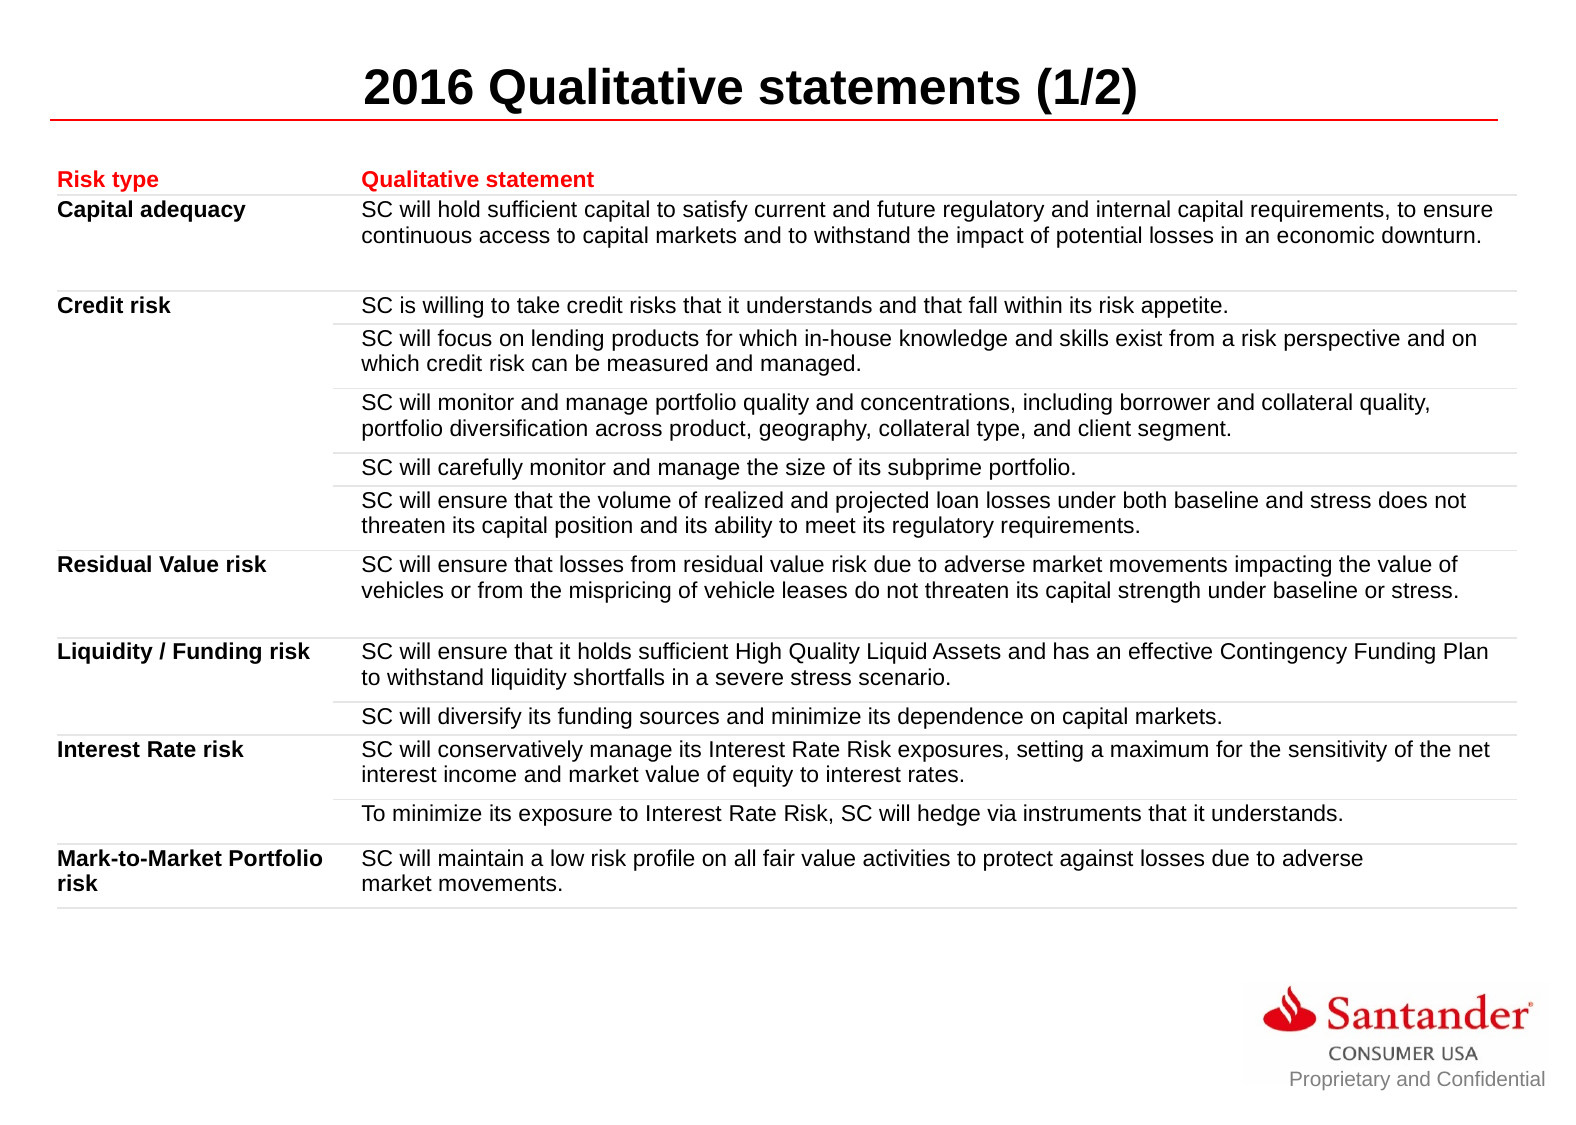

2016 Qualitative statements (1/2)
| Risk type | Qualitative statement |
| --- | --- |
| Capital adequacy | SC will hold sufficient capital to satisfy current and future regulatory and internal capital requirements, to ensure continuous access to capital markets and to withstand the impact of potential losses in an economic downturn. |
| Credit risk | SC is willing to take credit risks that it understands and that fall within its risk appetite. |
|  | SC will focus on lending products for which in-house knowledge and skills exist from a risk perspective and on which credit risk can be measured and managed. |
|  | SC will monitor and manage portfolio quality and concentrations, including borrower and collateral quality, portfolio diversification across product, geography, collateral type, and client segment. |
|  | SC will carefully monitor and manage the size of its subprime portfolio. |
|  | SC will ensure that the volume of realized and projected loan losses under both baseline and stress does not threaten its capital position and its ability to meet its regulatory requirements. |
| Residual Value risk | SC will ensure that losses from residual value risk due to adverse market movements impacting the value of vehicles or from the mispricing of vehicle leases do not threaten its capital strength under baseline or stress. |
| Liquidity / Funding risk | SC will ensure that it holds sufficient High Quality Liquid Assets and has an effective Contingency Funding Plan to withstand liquidity shortfalls in a severe stress scenario. |
|  | SC will diversify its funding sources and minimize its dependence on capital markets. |
| Interest Rate risk | SC will conservatively manage its Interest Rate Risk exposures, setting a maximum for the sensitivity of the net interest income and market value of equity to interest rates. |
|  | To minimize its exposure to Interest Rate Risk, SC will hedge via instruments that it understands. |
| Mark-to-Market Portfolio risk | SC will maintain a low risk profile on all fair value activities to protect against losses due to adverse market movements. |
Proprietary and Confidential